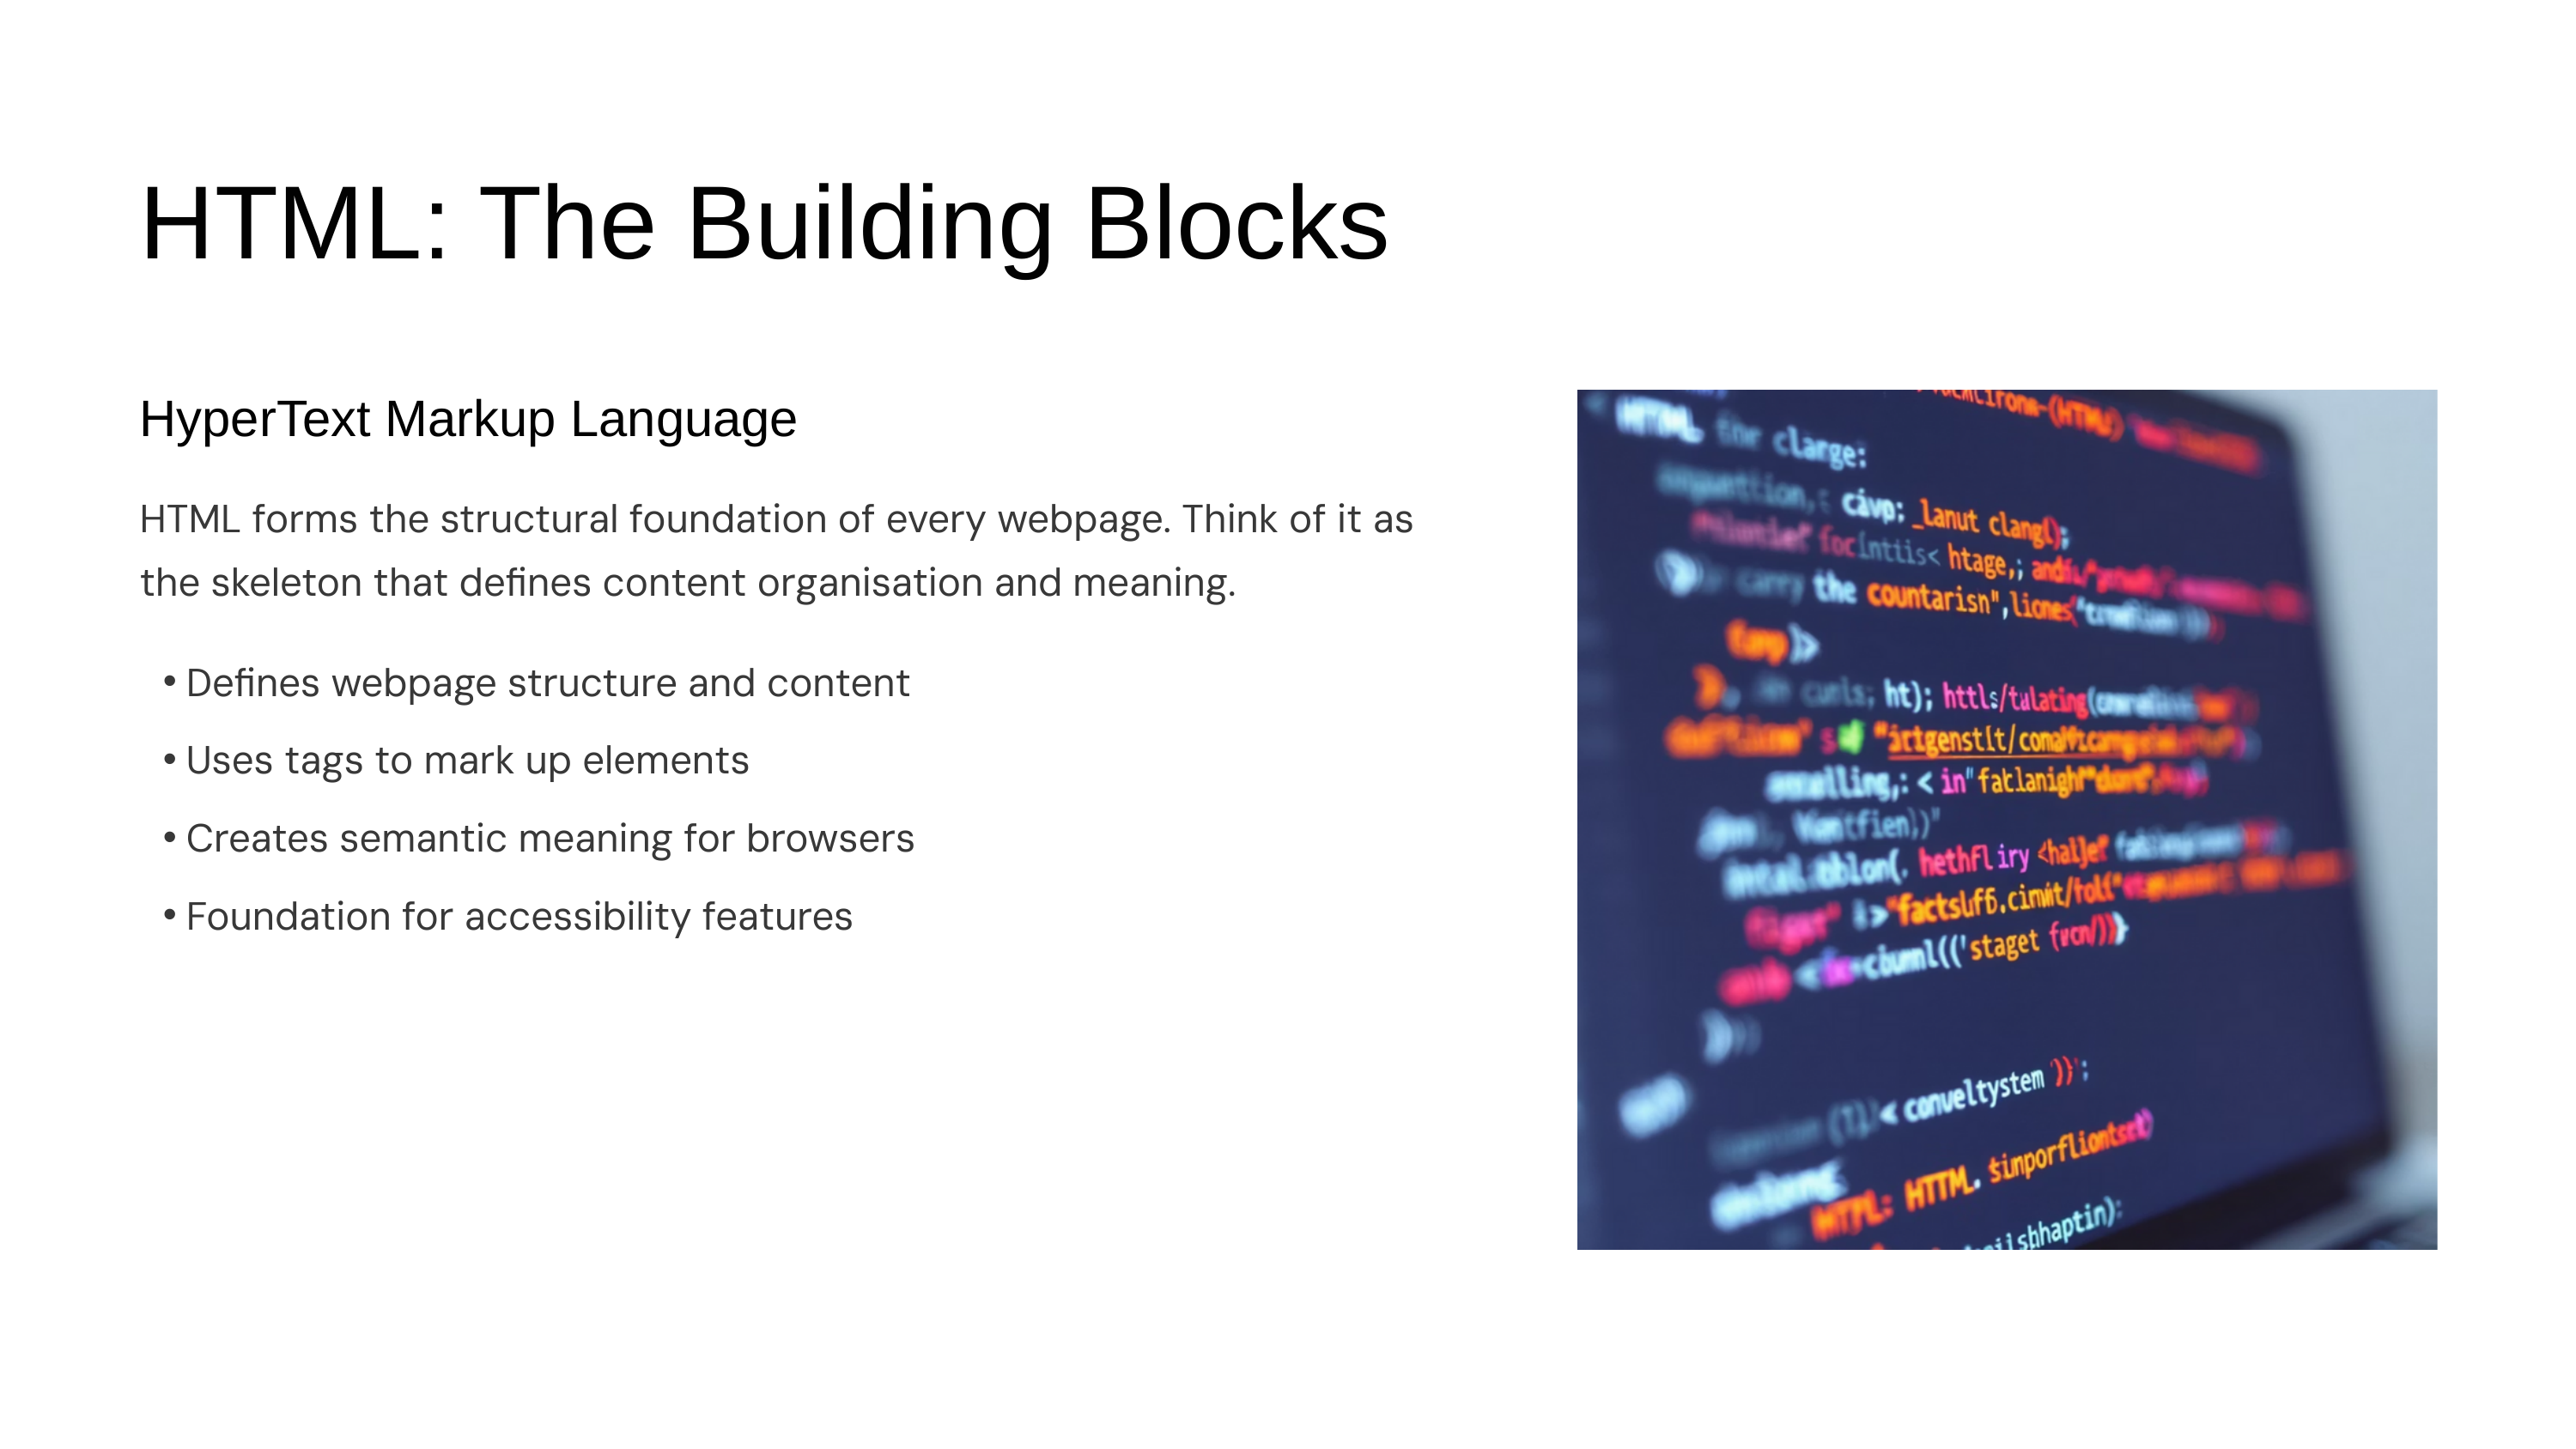

HTML: The Building Blocks
HyperText Markup Language

HTML forms the structural foundation of every webpage. Think of it as the skeleton that defines content organisation and meaning.
Defines webpage structure and content
Uses tags to mark up elements
Creates semantic meaning for browsers
Foundation for accessibility features